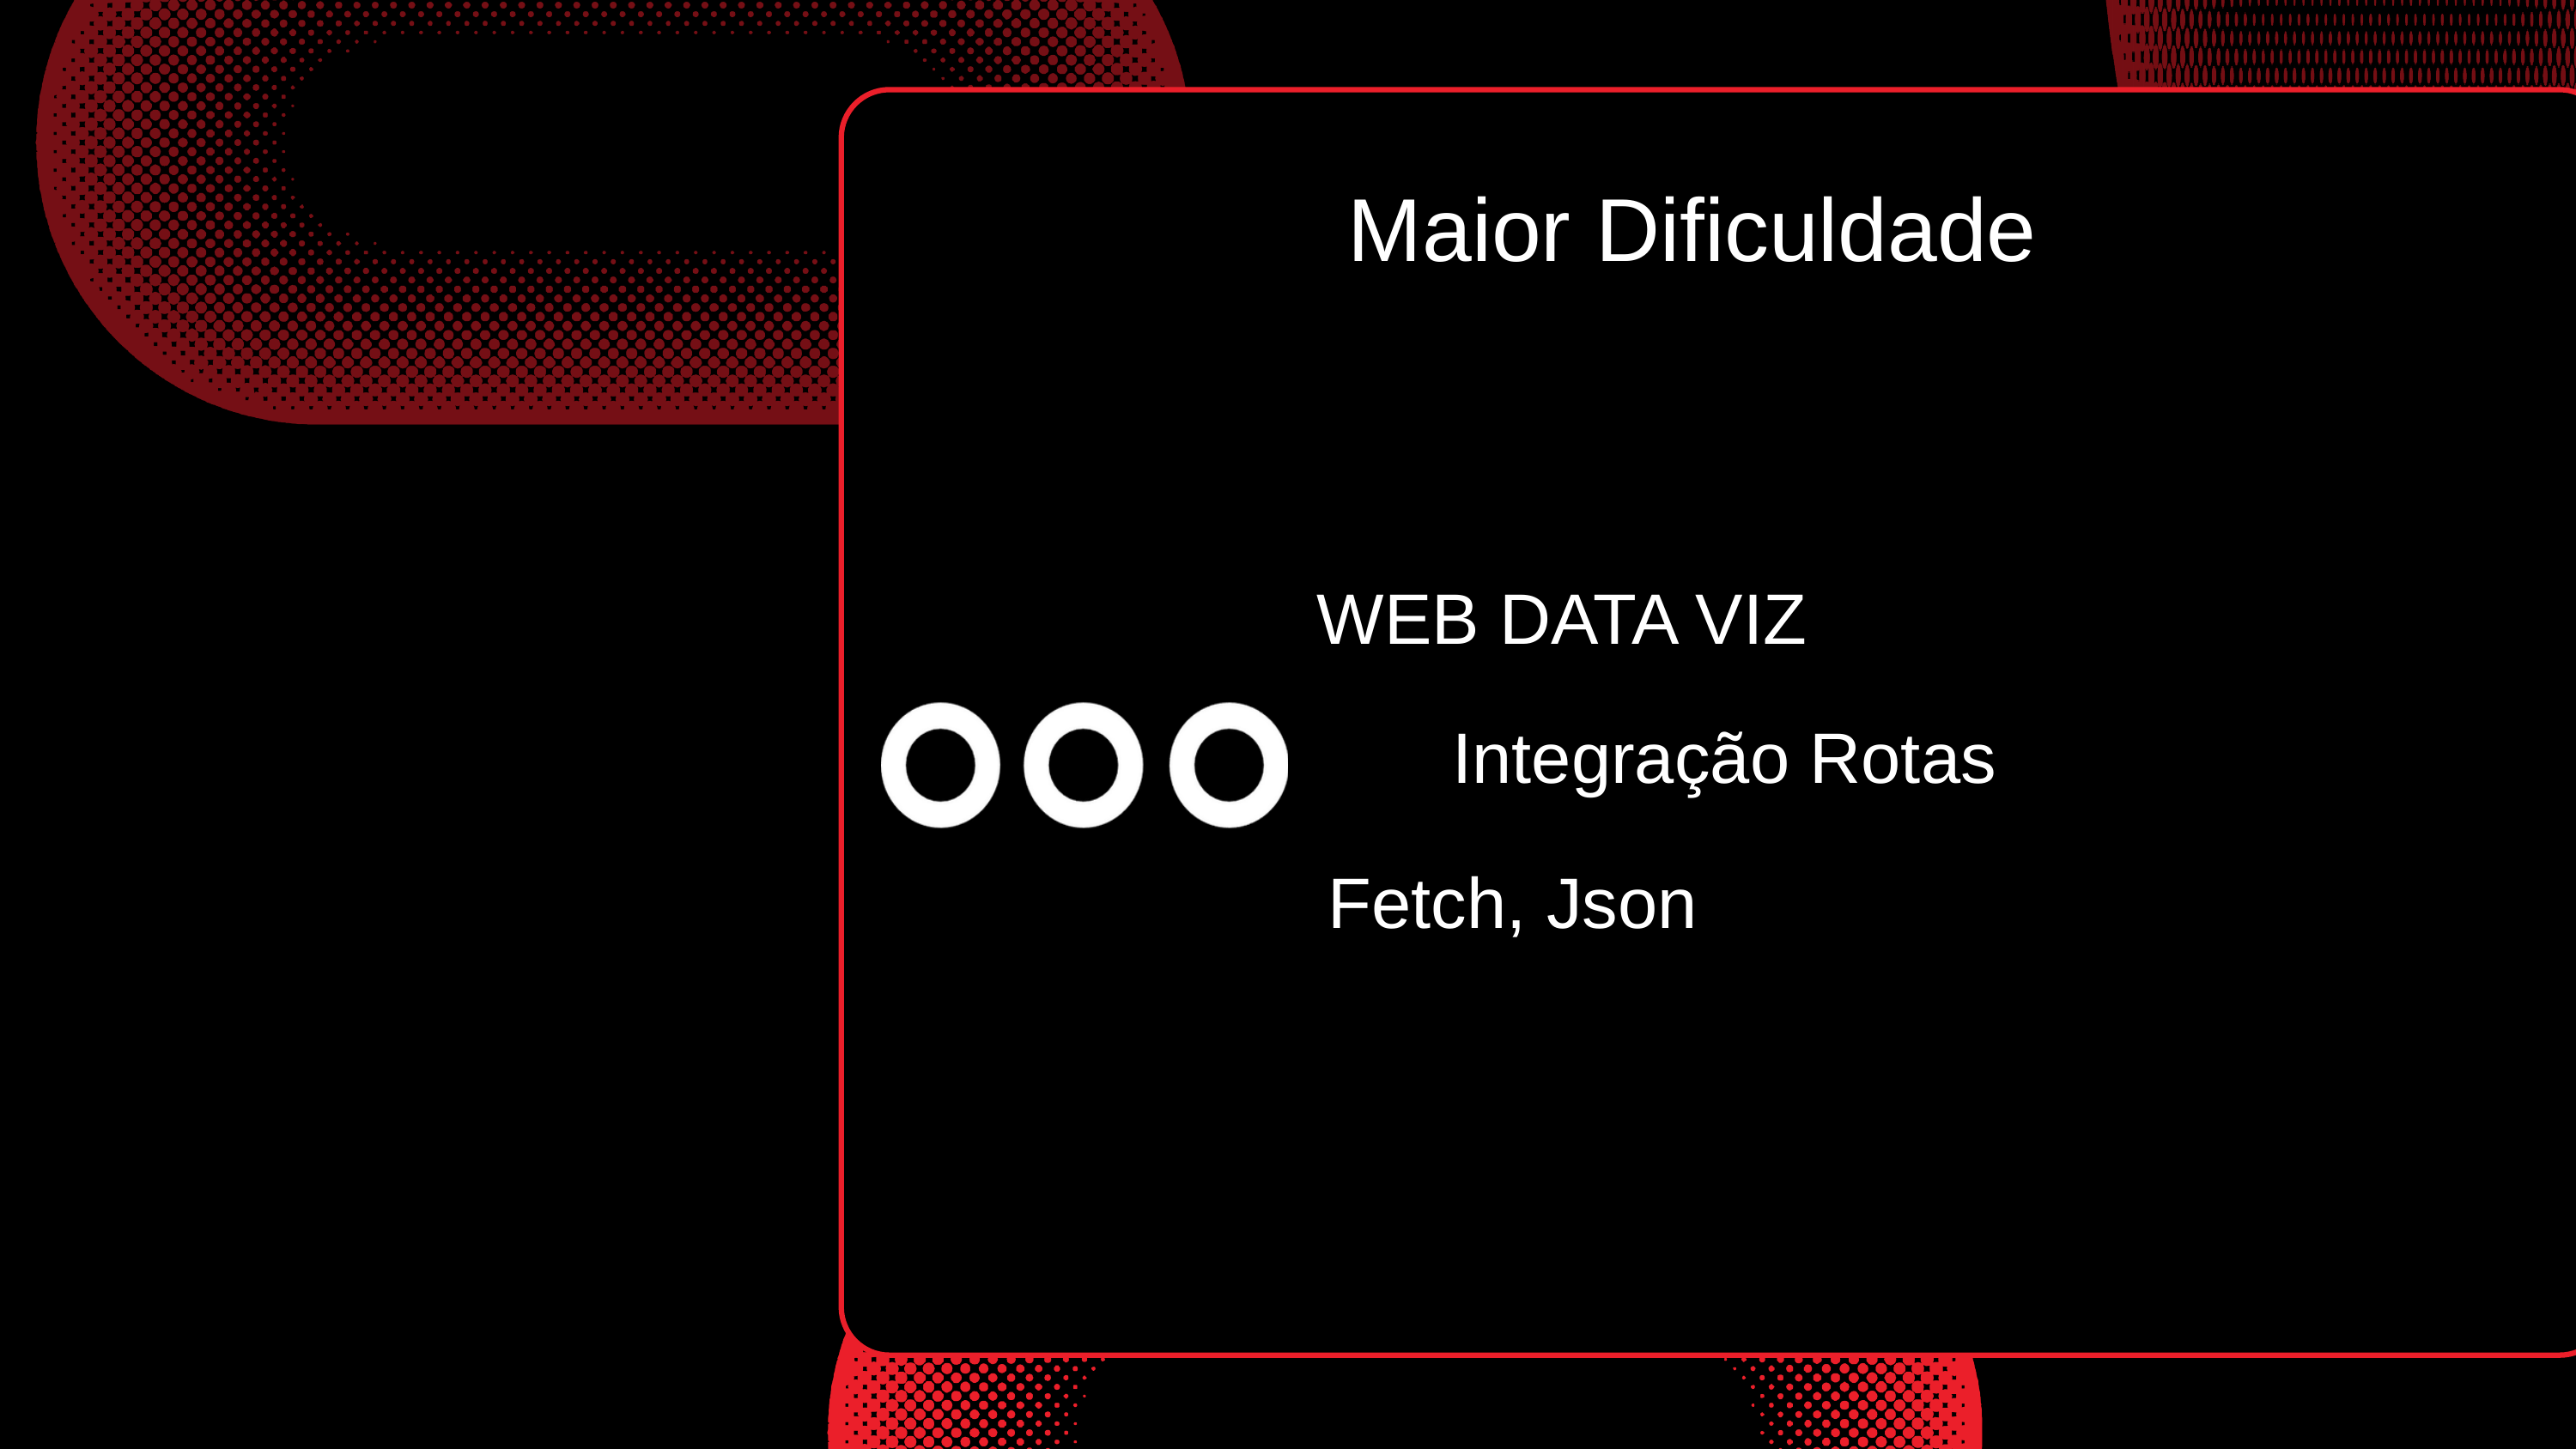

Maior Dificuldade

WEB DATA VIZ
Integração Rotas
Fetch, Json